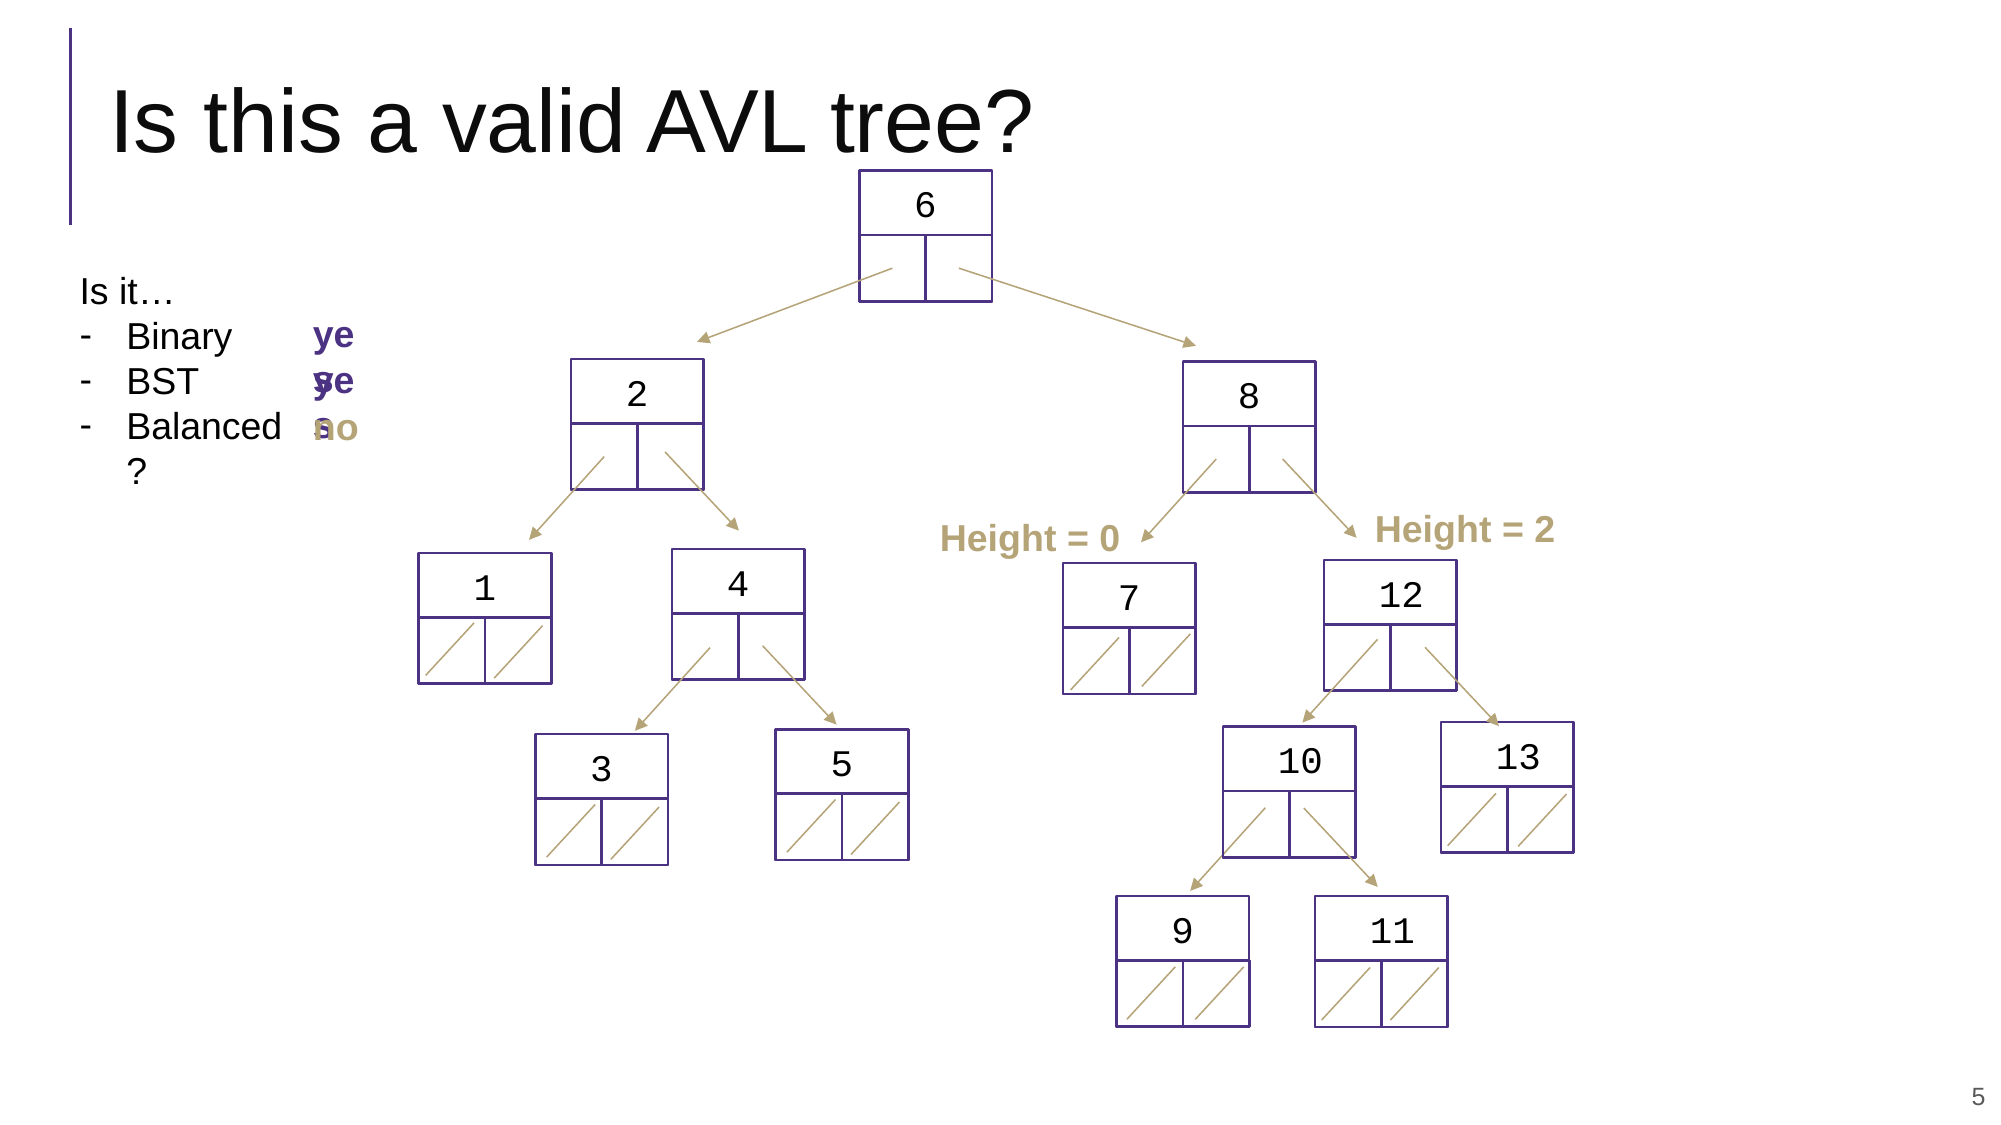

# Is this a valid AVL tree?

6

Is it…
Binary
BST
Balanced?
yes
yes

2

8

no
Height = 2
Height = 0

4

1

12

7

13

10

5

3

9

11